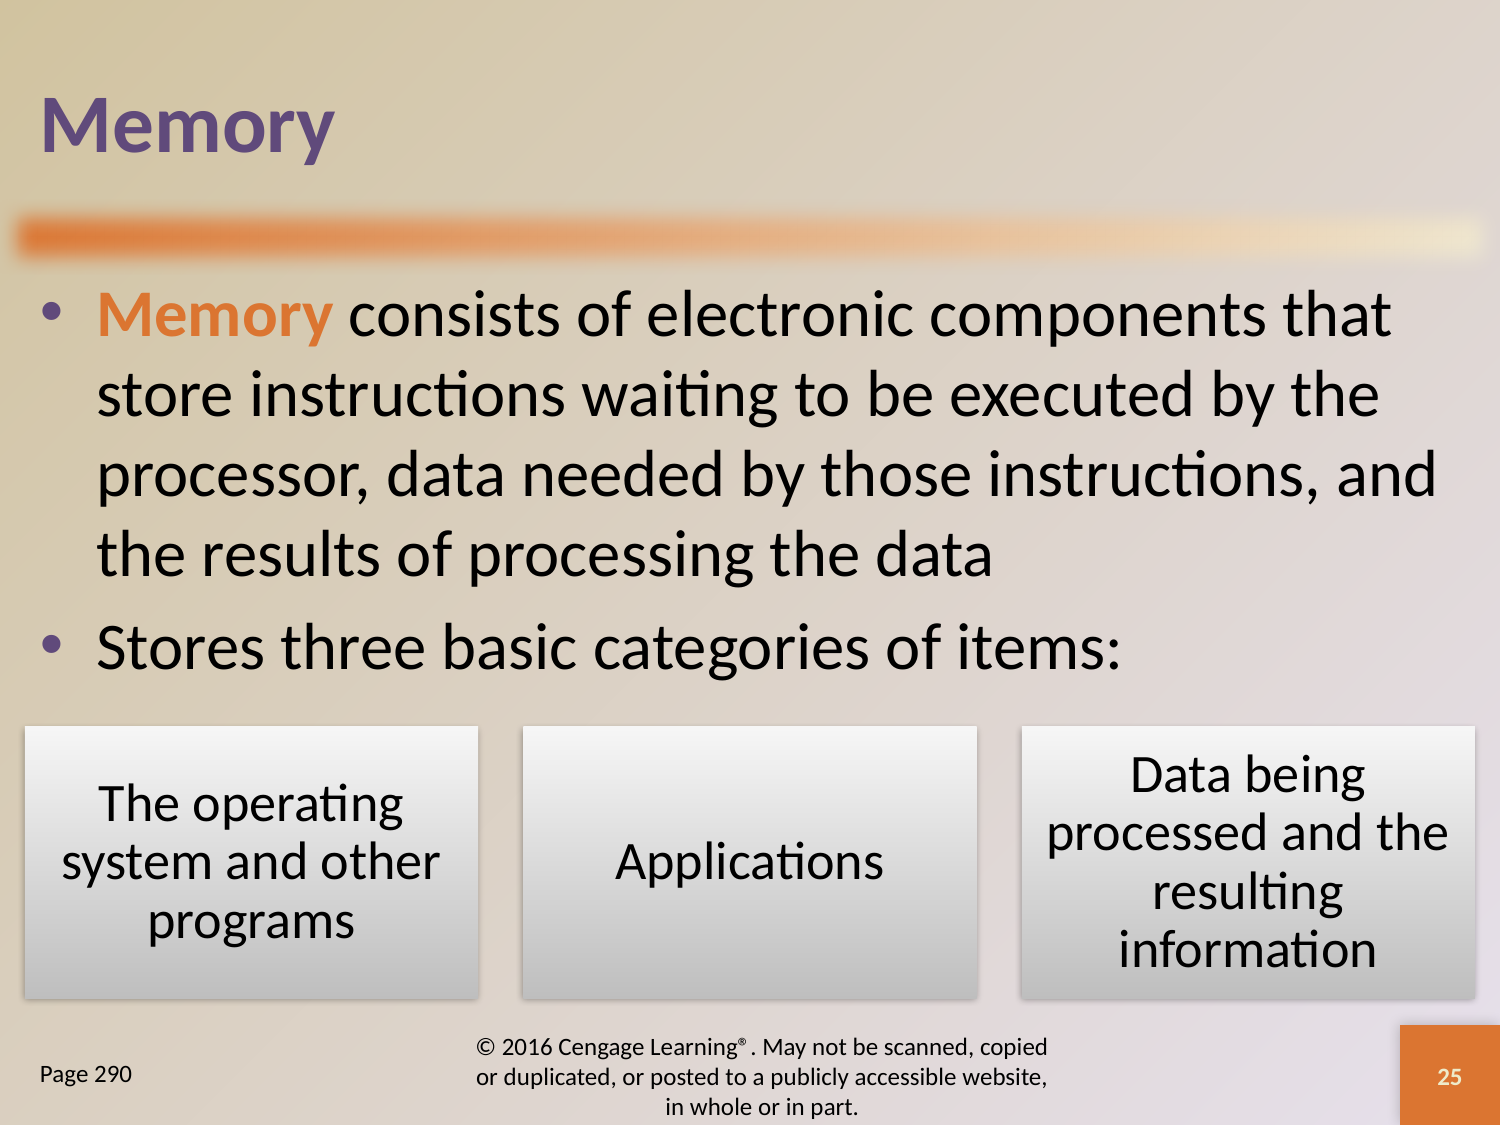

# Memory
Memory consists of electronic components that store instructions waiting to be executed by the processor, data needed by those instructions, and the results of processing the data
Stores three basic categories of items:
The operating system and other programs
Applications
Data being processed and the resulting information
25
© 2016 Cengage Learning®. May not be scanned, copied or duplicated, or posted to a publicly accessible website, in whole or in part.
Page 290